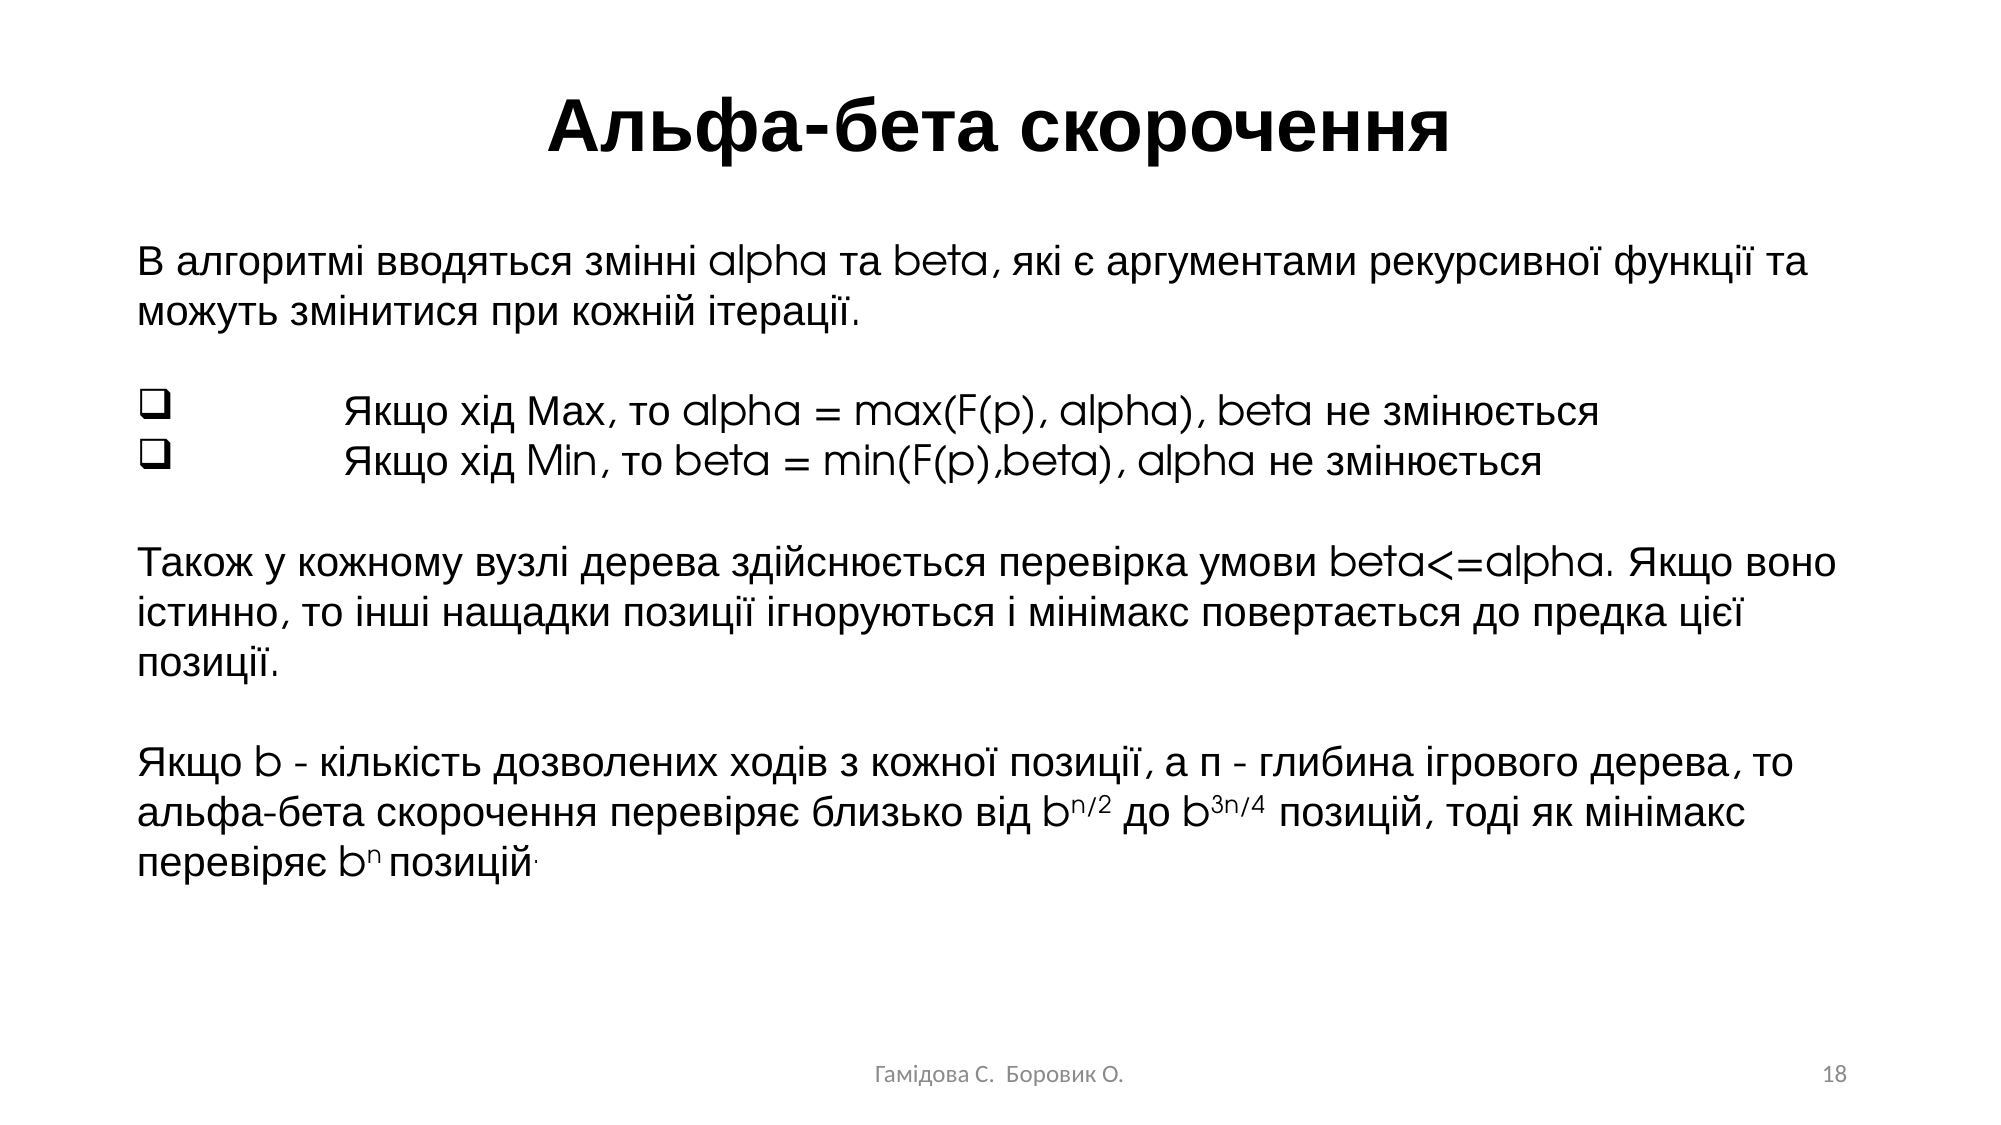

Альфа-бета скорочення
В алгоритмі вводяться змінні alpha та beta, які є аргументами рекурсивної функції та можуть змінитися при кожній ітерації.

	Якщо хід Мах, то alpha = max(F(p), alpha), beta не змінюється
	Якщо хід Min, то beta = min(F(p),beta), alpha не змінюється

Також у кожному вузлі дерева здійснюється перевірка умови beta<=alpha. Якщо воно істинно, то інші нащадки позиції ігноруються і мінімакс повертається до предка цієї позиції.

Якщо b - кількість дозволених ходів з кожної позиції, а п - глибина ігрового дерева, то альфа-бета скорочення перевіряє близько від bn/2 до b3n/4  позицій, тоді як мінімакс перевіряє bn позицій.
Гамідова С.  Боровик О.
18